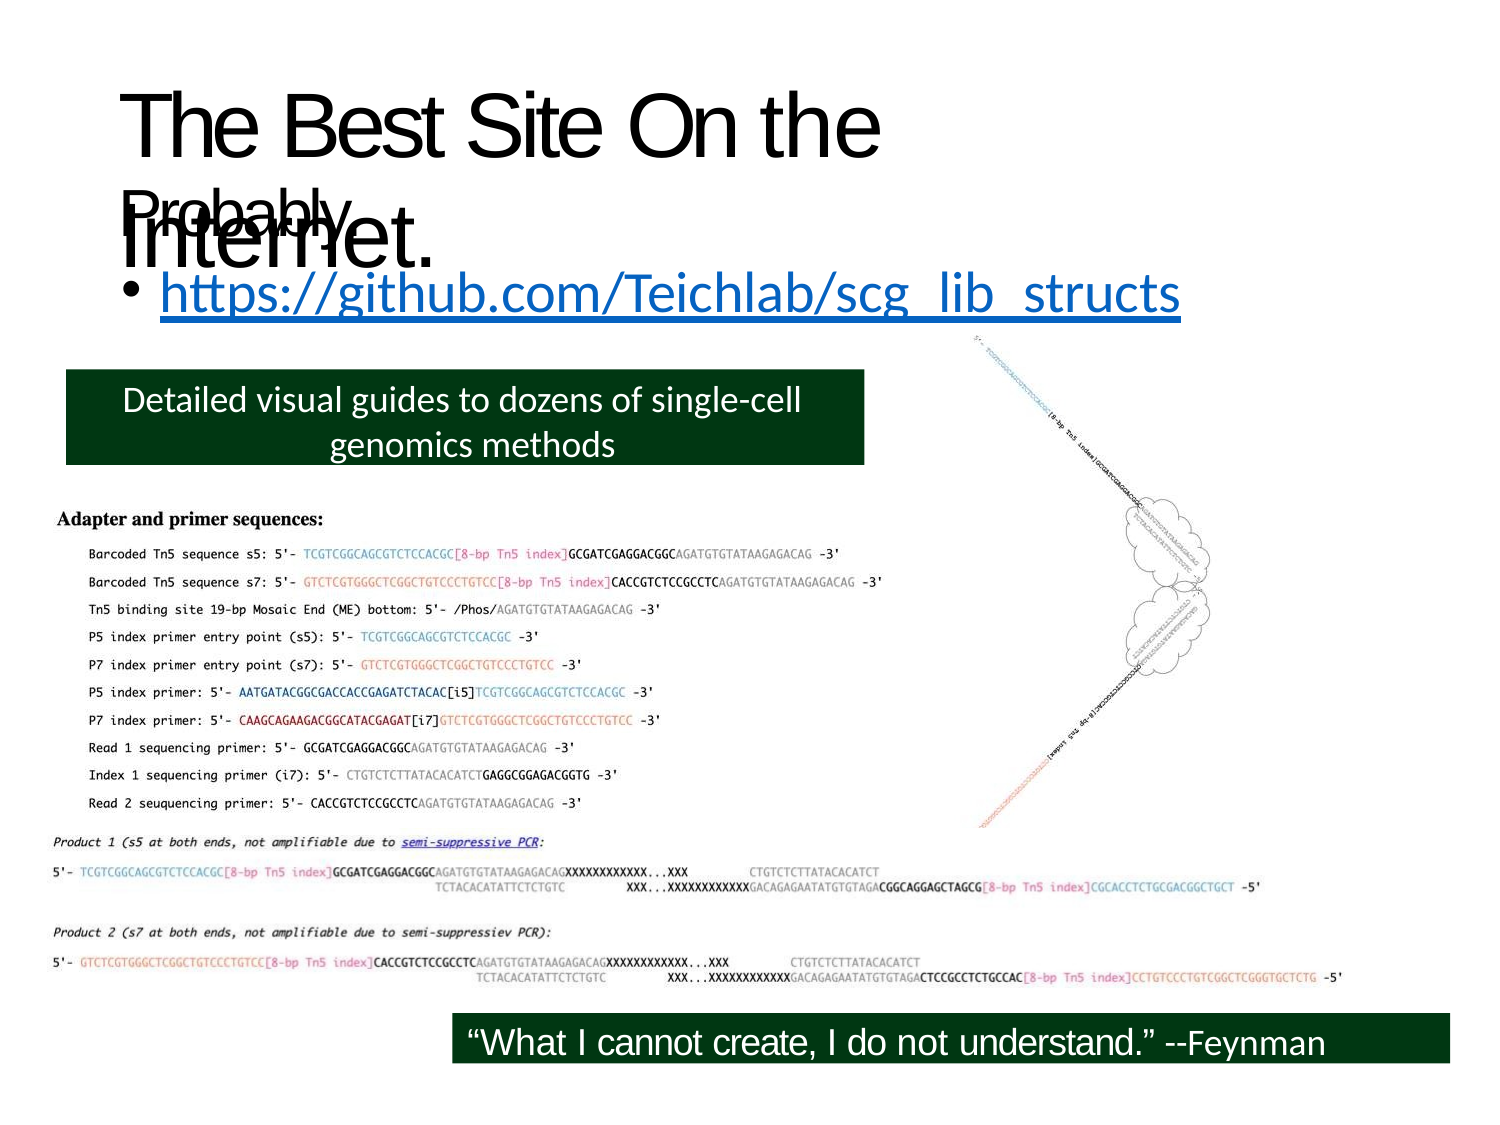

# The Best Site On the Internet.
Probably.
https://github.com/Teichlab/scg_lib_structs

Detailed visual guides to dozens of single-cell  genomics methods
“What I cannot create, I do not understand.” --Feynman